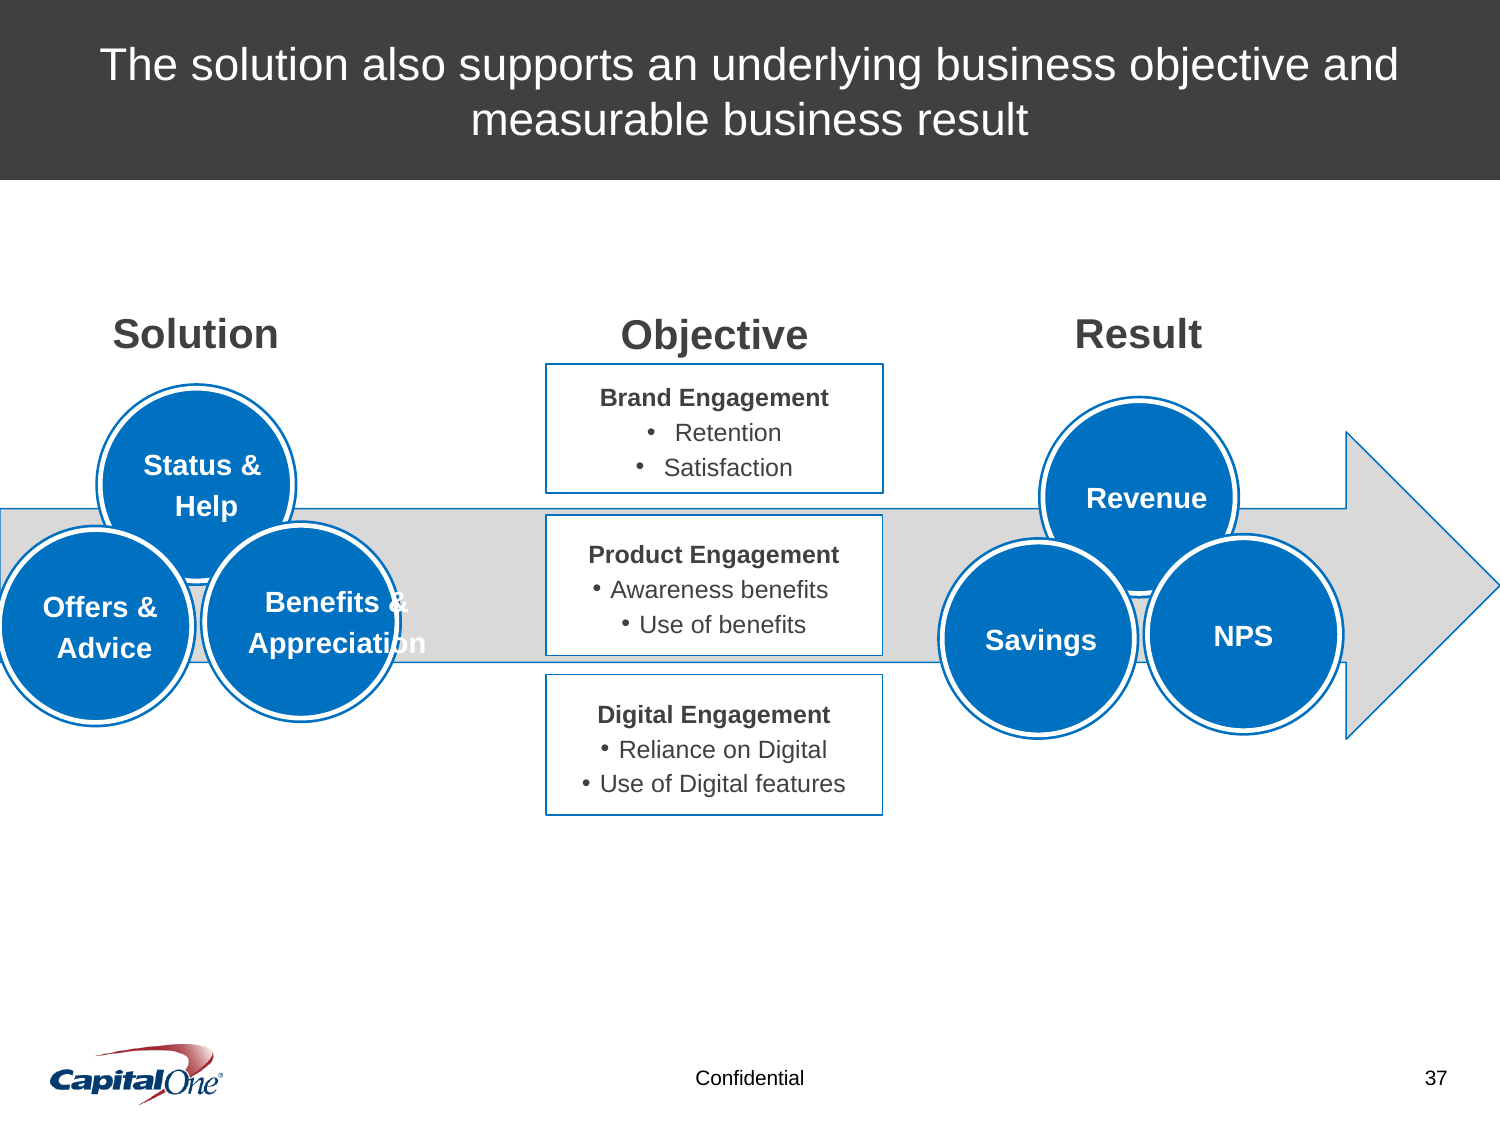

The solution also supports an underlying business objective and measurable business result
Solution
Result
Objective
Brand Engagement
Retention
Satisfaction

Status &
Help

Benefits &
Appreciation

Offers &
Advice

Revenue

NPS

Savings

Product Engagement
Awareness benefits
Use of benefits
Digital Engagement
Reliance on Digital
Use of Digital features